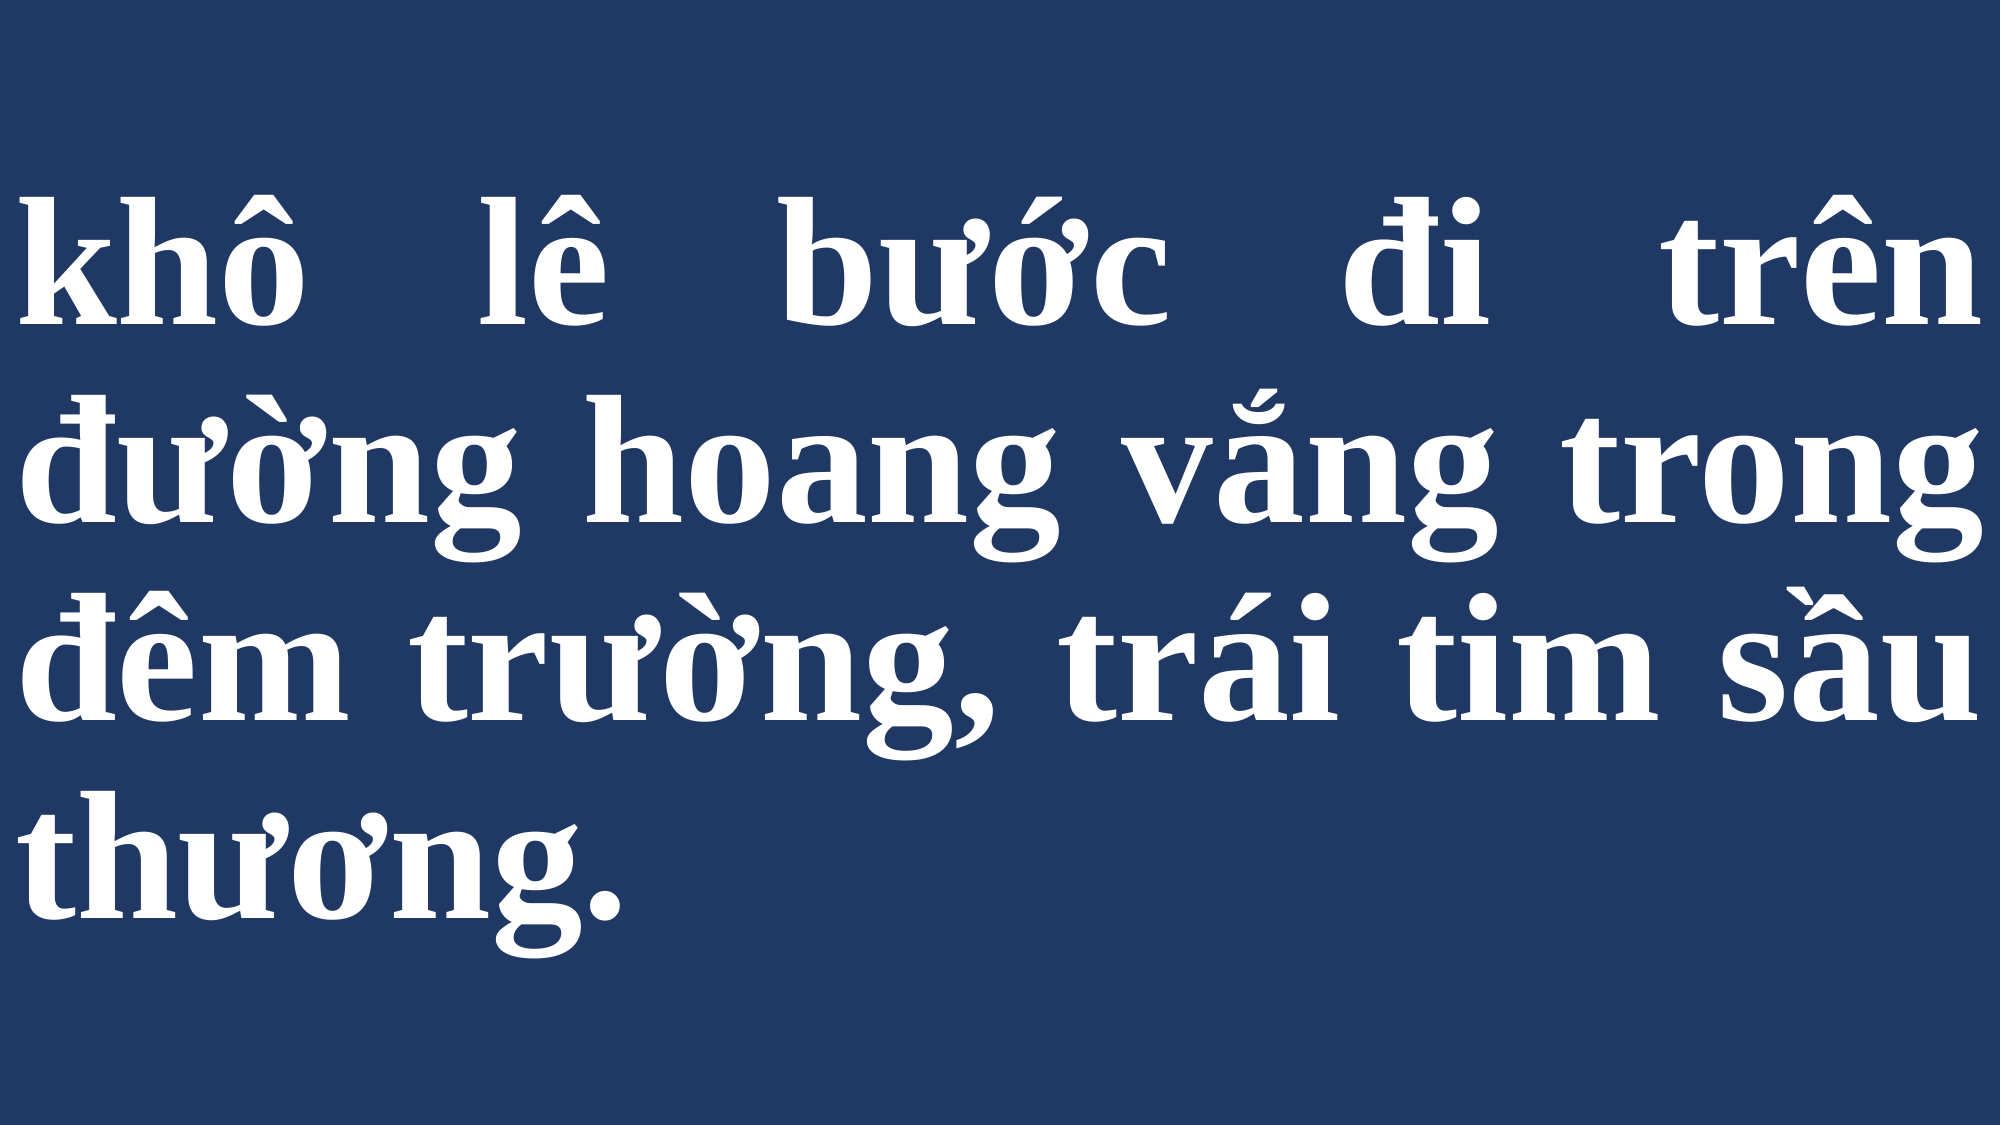

# khô lê bước đi trên đường hoang vắng trong đêm trường, trái tim sầu thương.